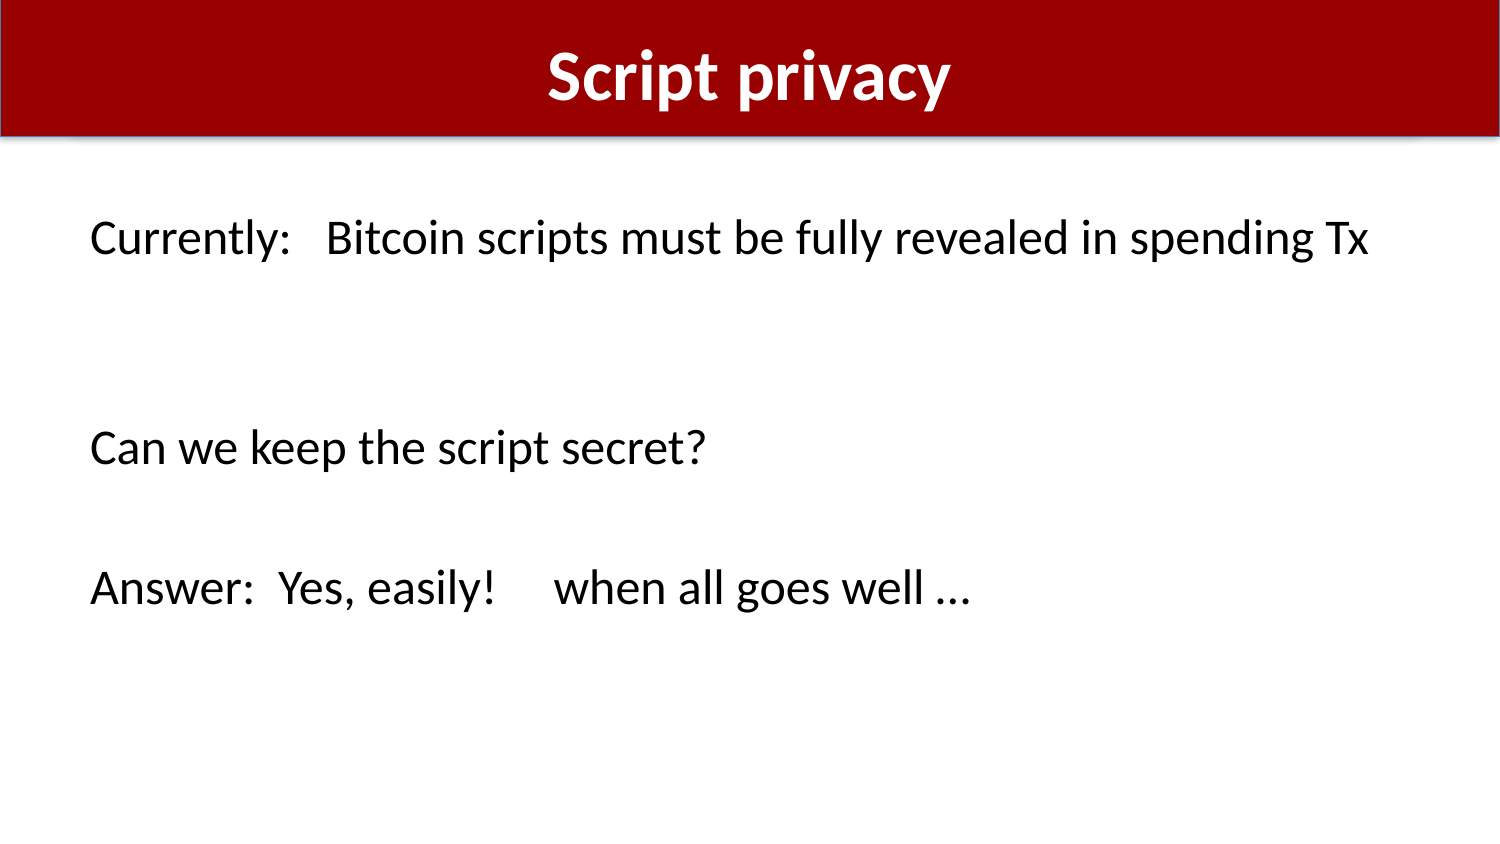

# Script privacy
Currently:   Bitcoin scripts must be fully revealed in spending Tx

Can we keep the script secret?

Answer:  Yes, easily!     when all goes well …